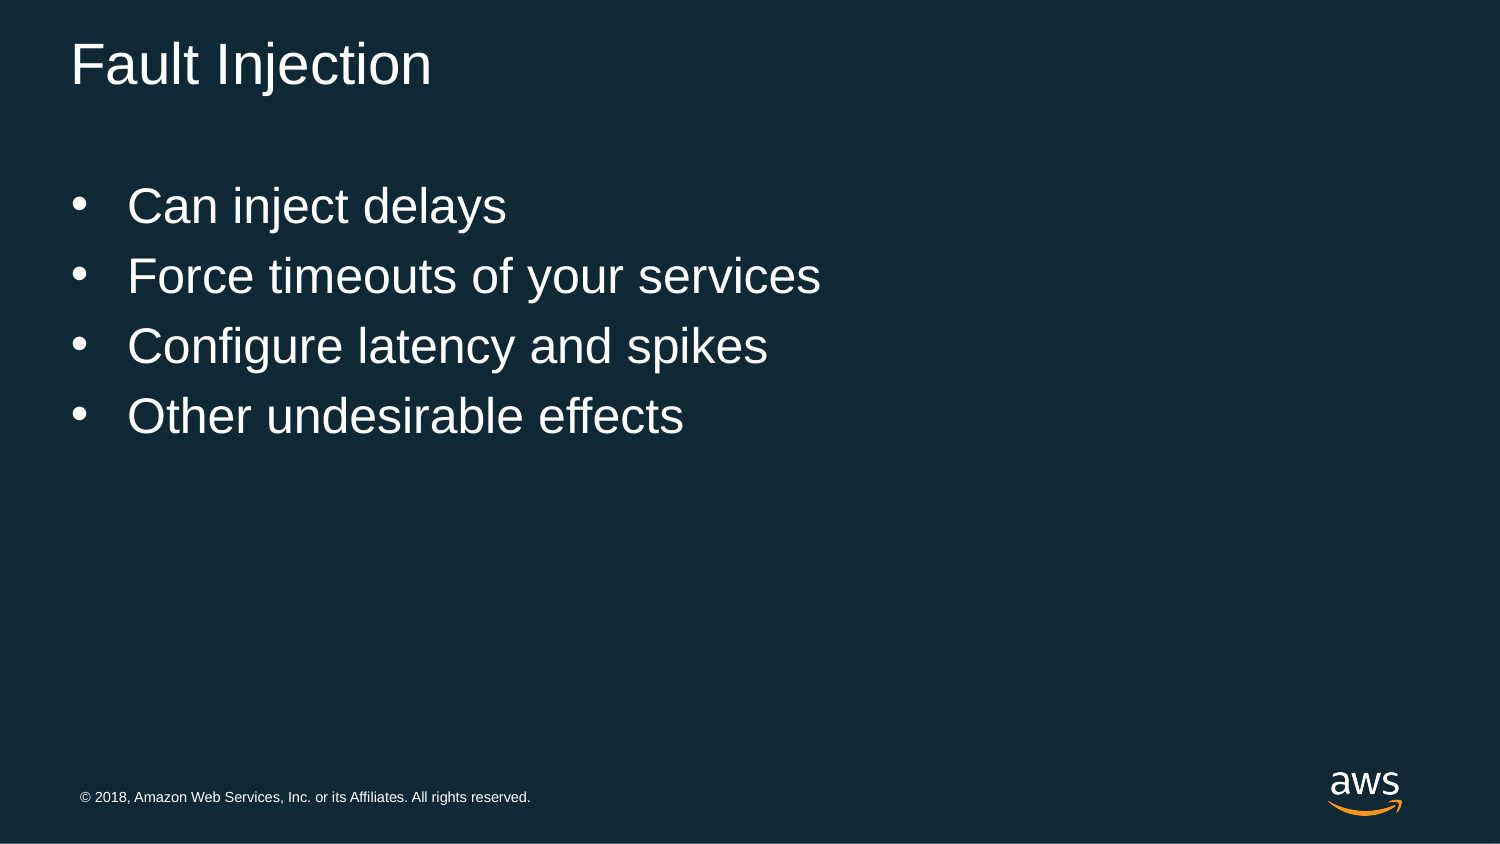

# Fault Injection
Can inject delays
Force timeouts of your services
Configure latency and spikes
Other undesirable effects